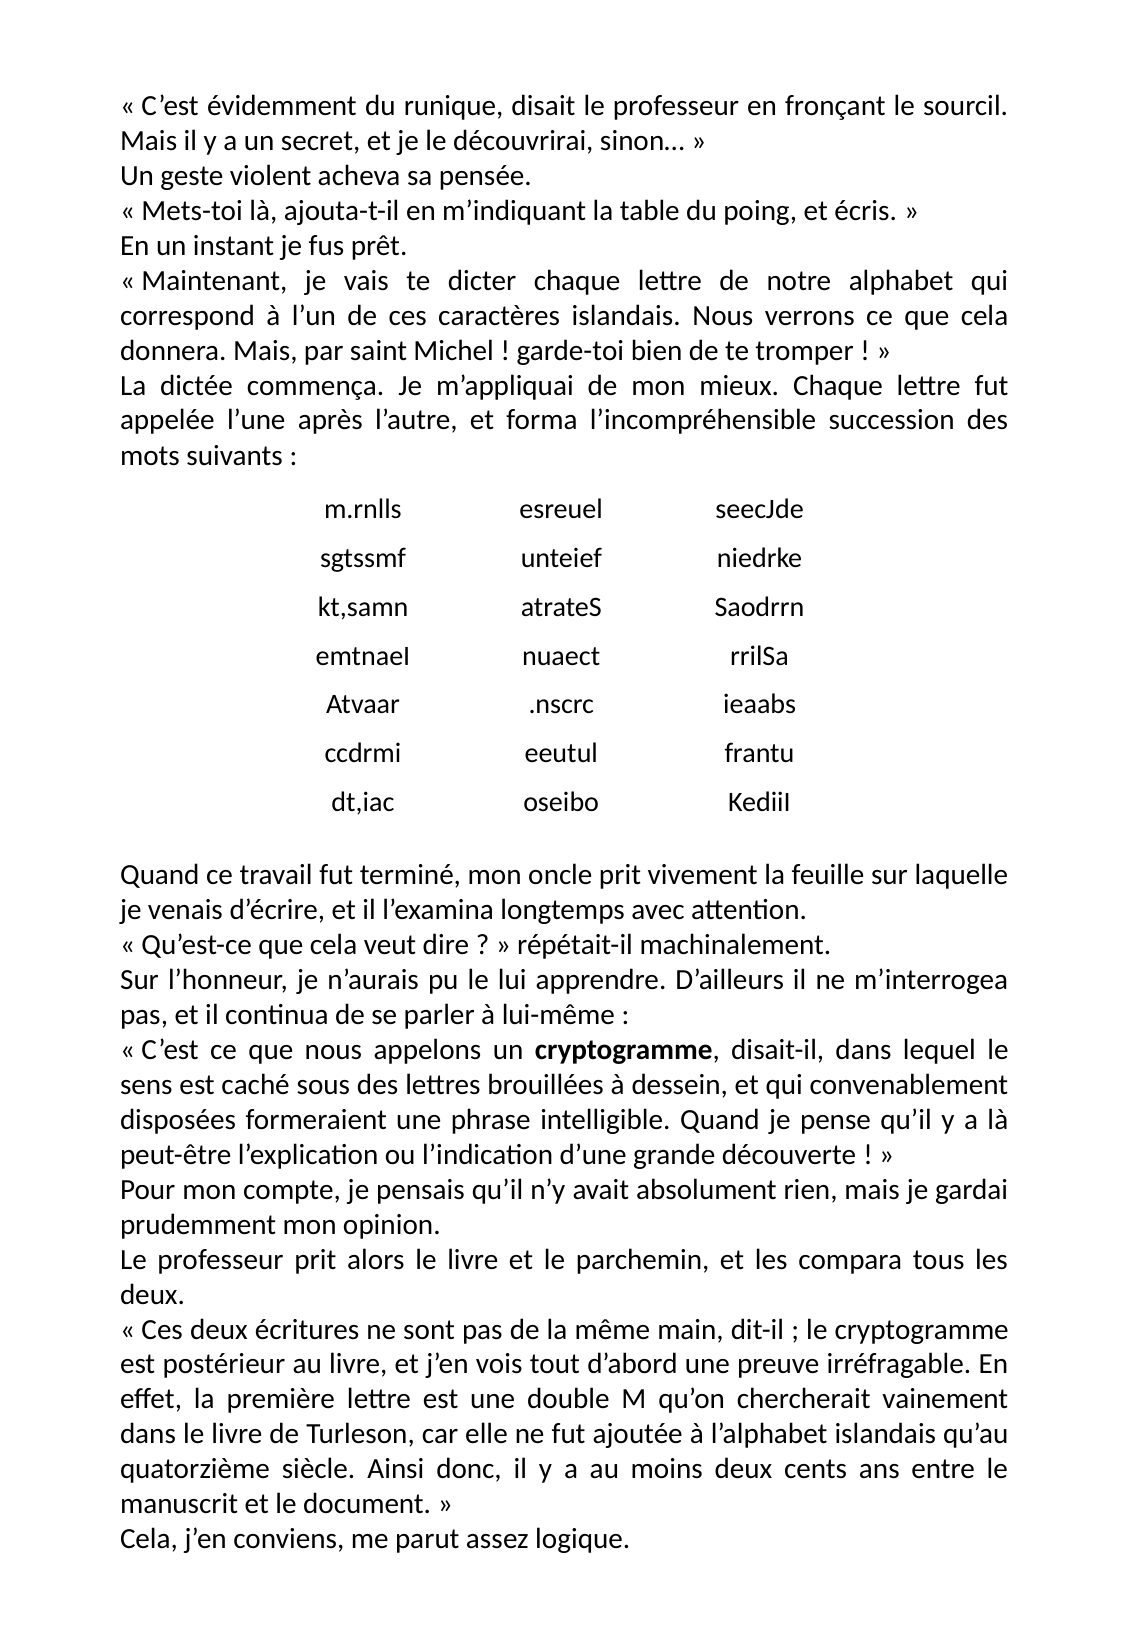

« C’est évidemment du runique, disait le professeur en fronçant le sourcil. Mais il y a un secret, et je le découvrirai, sinon… »
Un geste violent acheva sa pensée.
« Mets-toi là, ajouta-t-il en m’indiquant la table du poing, et écris. »
En un instant je fus prêt.
« Maintenant, je vais te dicter chaque lettre de notre alphabet qui correspond à l’un de ces caractères islandais. Nous verrons ce que cela donnera. Mais, par saint Michel ! garde-toi bien de te tromper ! »
La dictée commença. Je m’appliquai de mon mieux. Chaque lettre fut appelée l’une après l’autre, et forma l’incompréhensible succession des mots suivants :

Quand ce travail fut terminé, mon oncle prit vivement la feuille sur laquelle je venais d’écrire, et il l’examina longtemps avec attention.
« Qu’est-ce que cela veut dire ? » répétait-il machinalement.
Sur l’honneur, je n’aurais pu le lui apprendre. D’ailleurs il ne m’interrogea pas, et il continua de se parler à lui-même :
« C’est ce que nous appelons un cryptogramme, disait-il, dans lequel le sens est caché sous des lettres brouillées à dessein, et qui convenablement disposées formeraient une phrase intelligible. Quand je pense qu’il y a là peut-être l’explication ou l’indication d’une grande découverte ! »
Pour mon compte, je pensais qu’il n’y avait absolument rien, mais je gardai prudemment mon opinion.
Le professeur prit alors le livre et le parchemin, et les compara tous les deux.
« Ces deux écritures ne sont pas de la même main, dit-il ; le cryptogramme est postérieur au livre, et j’en vois tout d’abord une preuve irréfragable. En effet, la première lettre est une double M qu’on chercherait vainement dans le livre de Turleson, car elle ne fut ajoutée à l’alphabet islandais qu’au quatorzième siècle. Ainsi donc, il y a au moins deux cents ans entre le manuscrit et le document. »
Cela, j’en conviens, me parut assez logique.
| m.rnlls | esreuel | seecJde |
| --- | --- | --- |
| sgtssmf | unteief | niedrke |
| kt,samn | atrateS | Saodrrn |
| emtnaeI | nuaect | rrilSa |
| Atvaar | .nscrc | ieaabs |
| ccdrmi | eeutul | frantu |
| dt,iac | oseibo | KediiI |